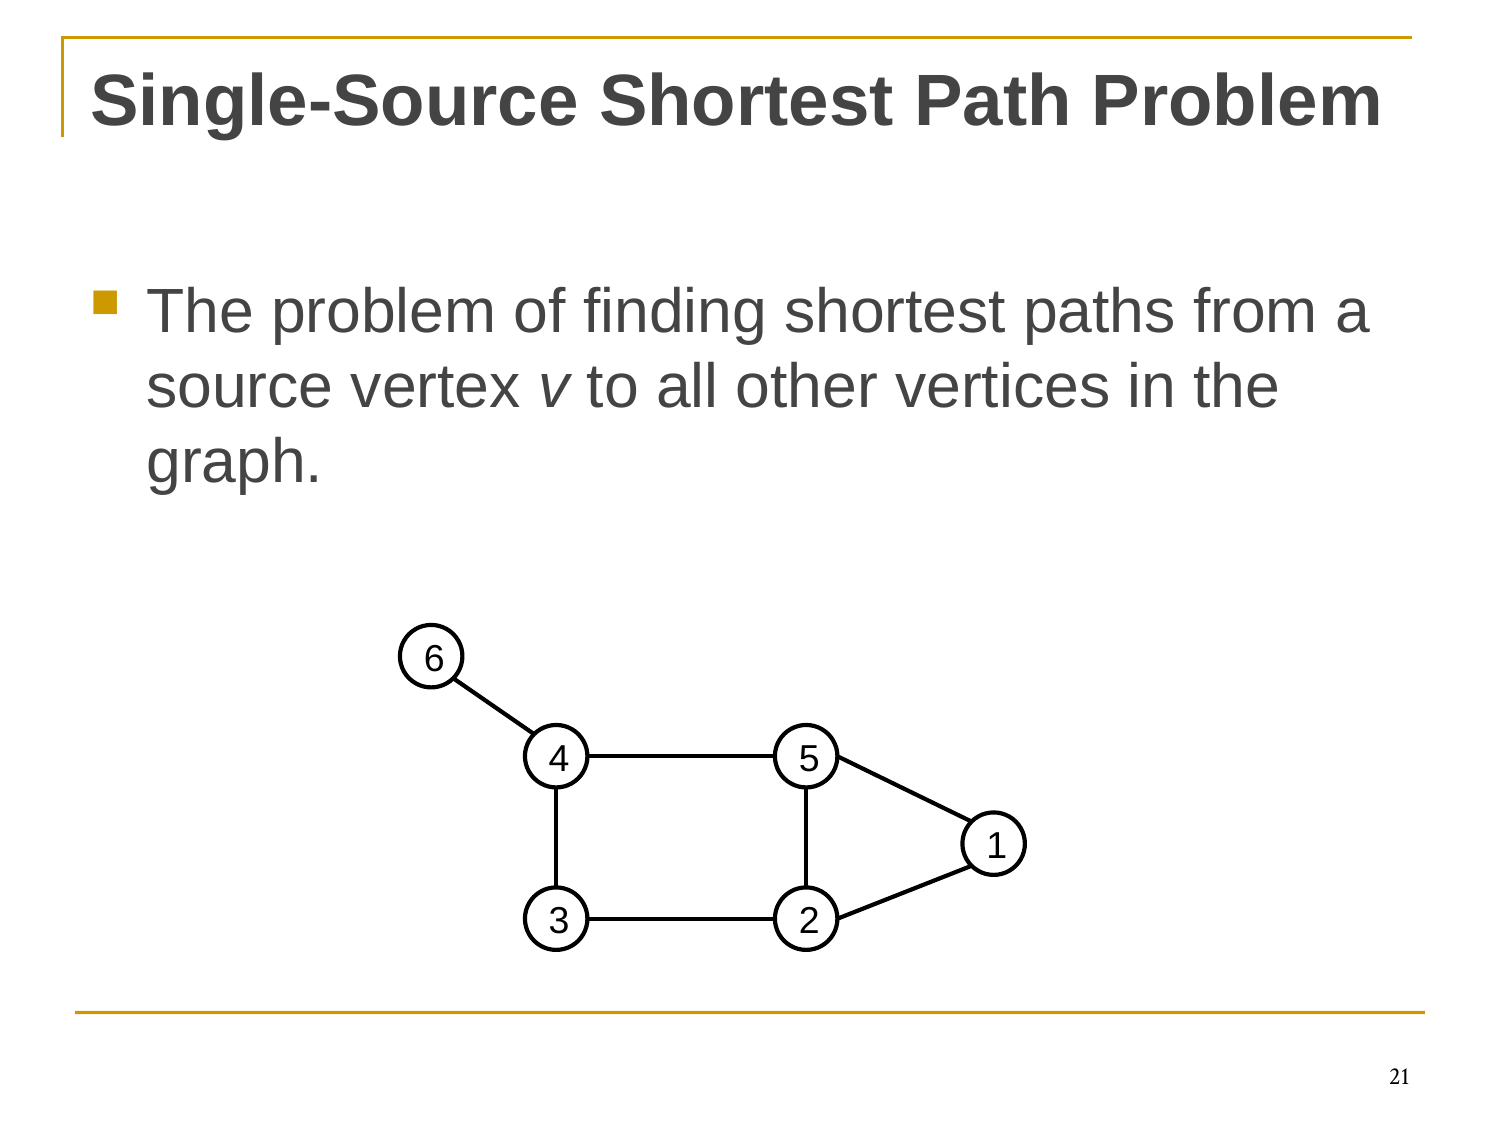

# Single-Source Shortest Path Problem
The problem of finding shortest paths from a source vertex v to all other vertices in the graph.

6
4
5
1
3
2
21